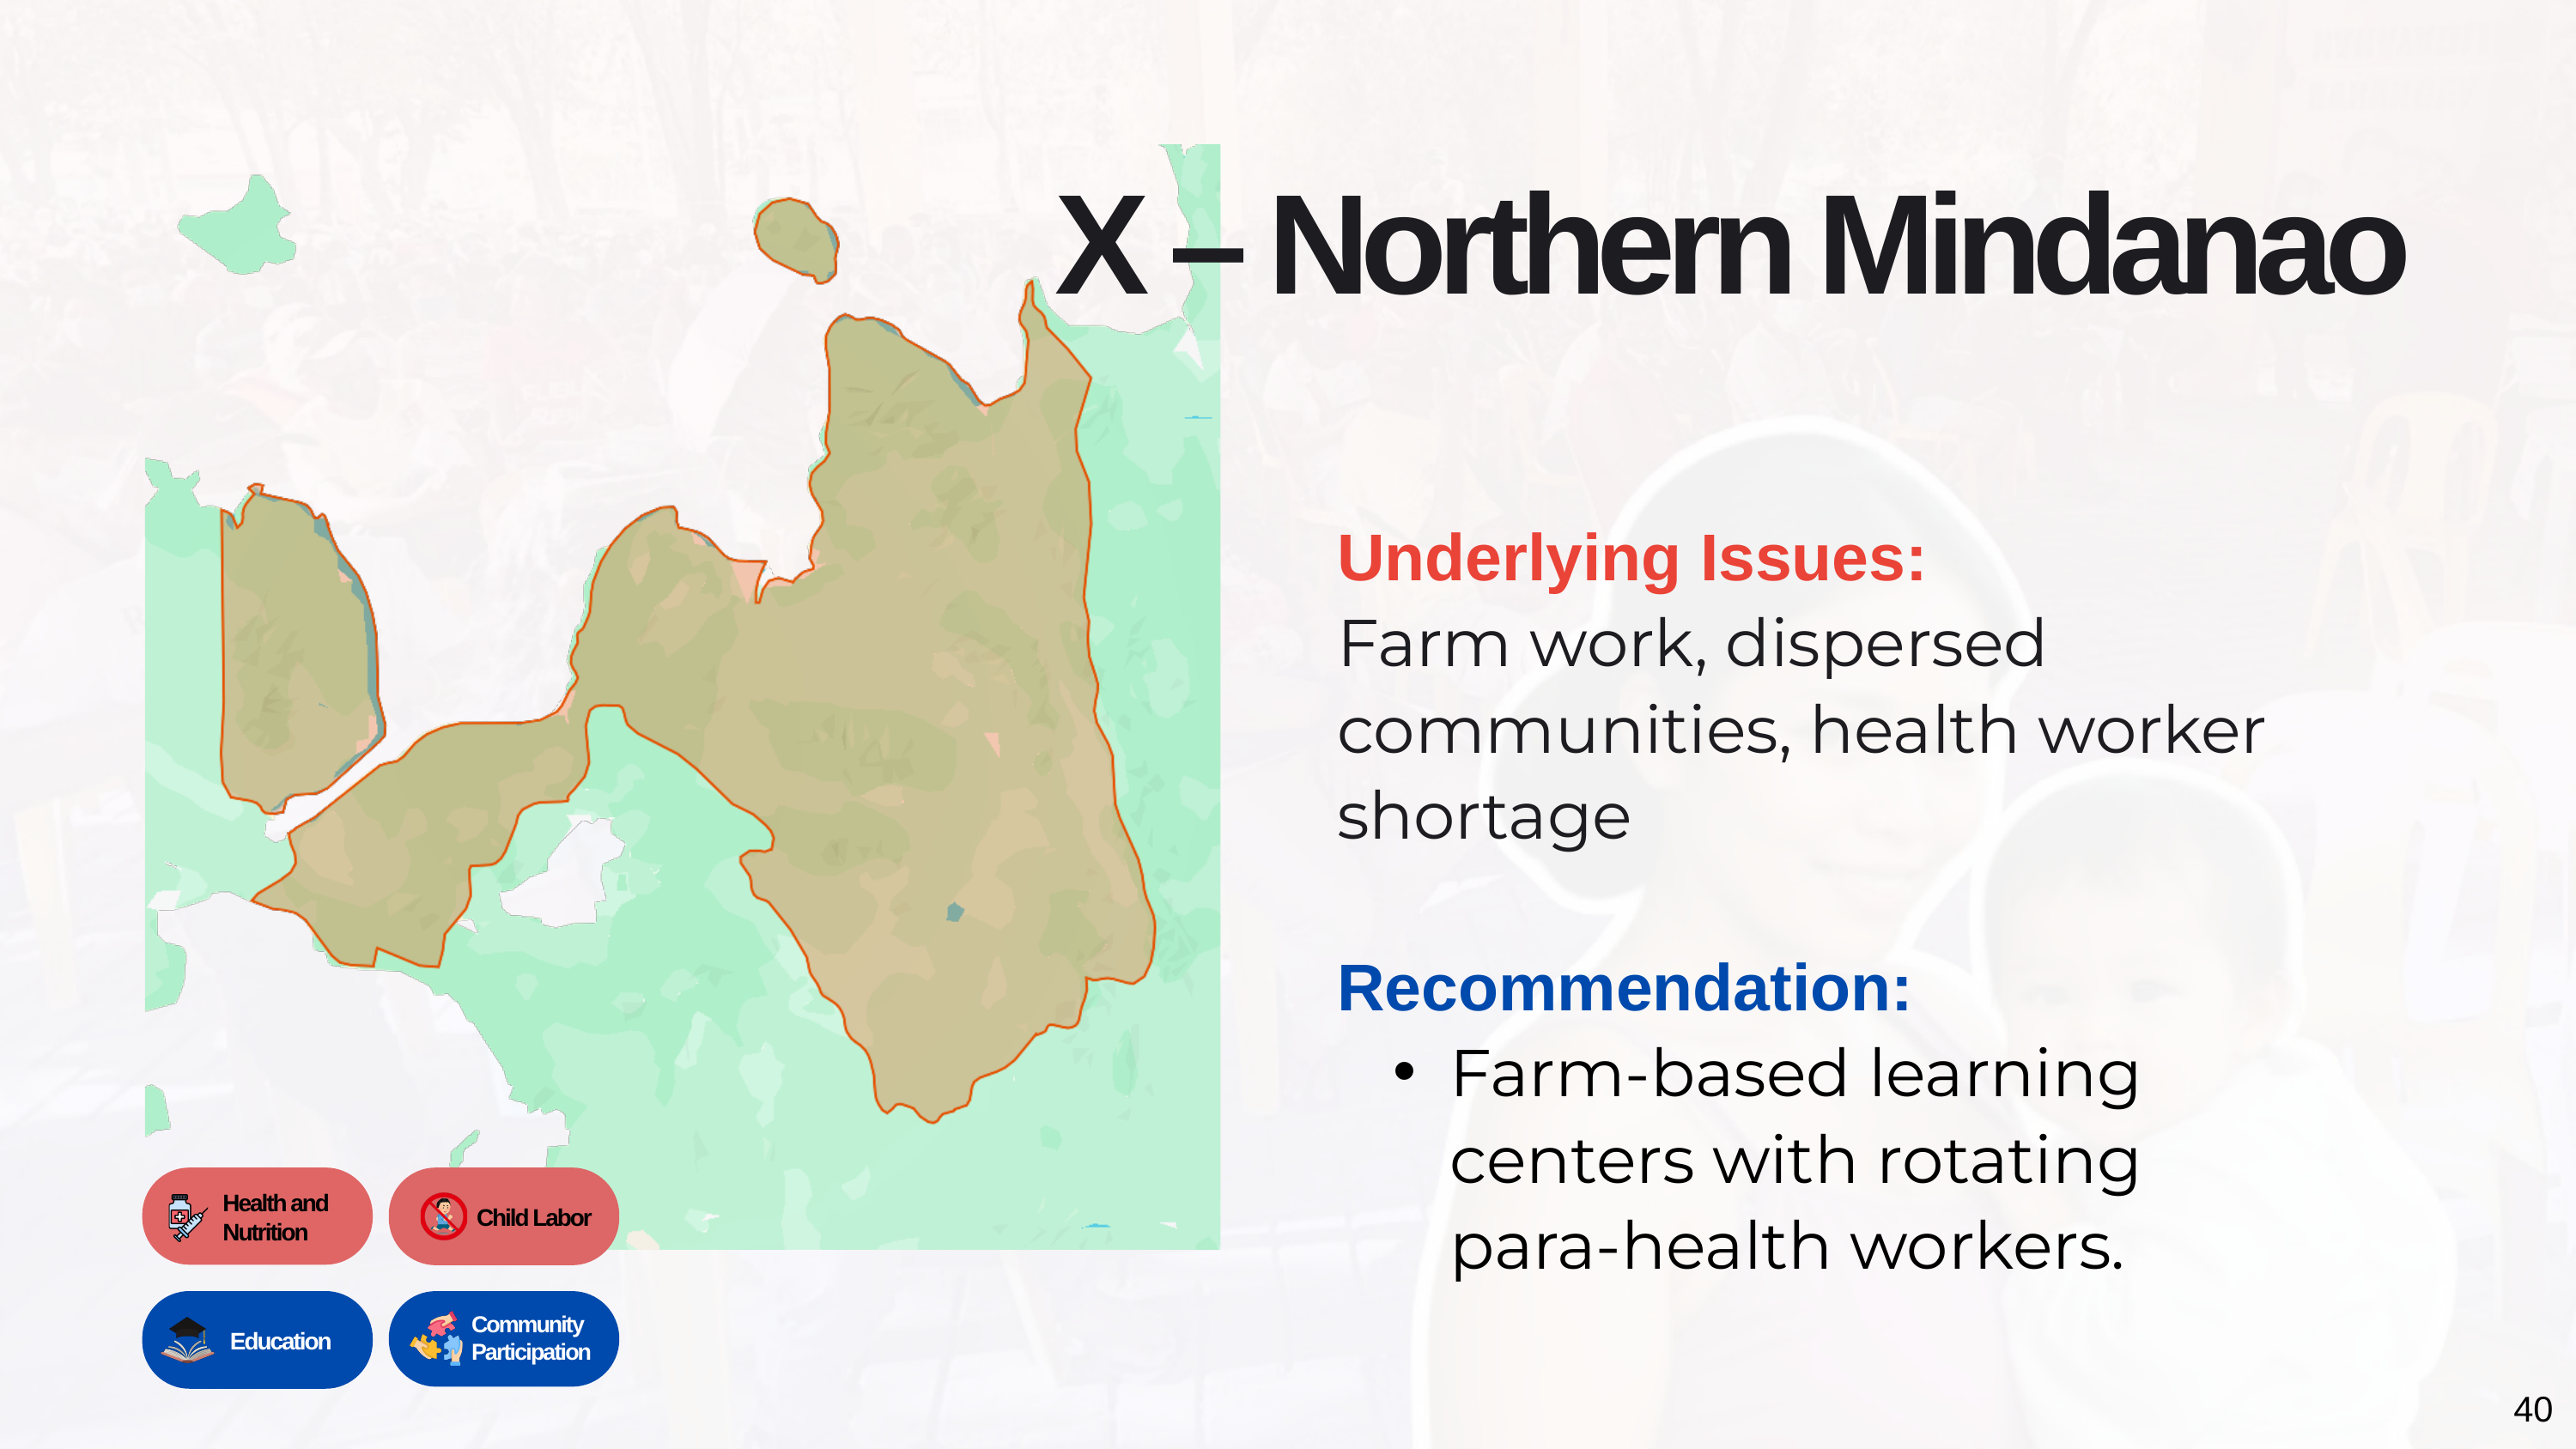

X – Northern Mindanao

Underlying Issues:
Farm work, dispersed communities, health worker shortage

Recommendation:
Farm-based learning centers with rotating para-health workers.

Health and
Nutrition

Child Labor

Community Participation

Education
40